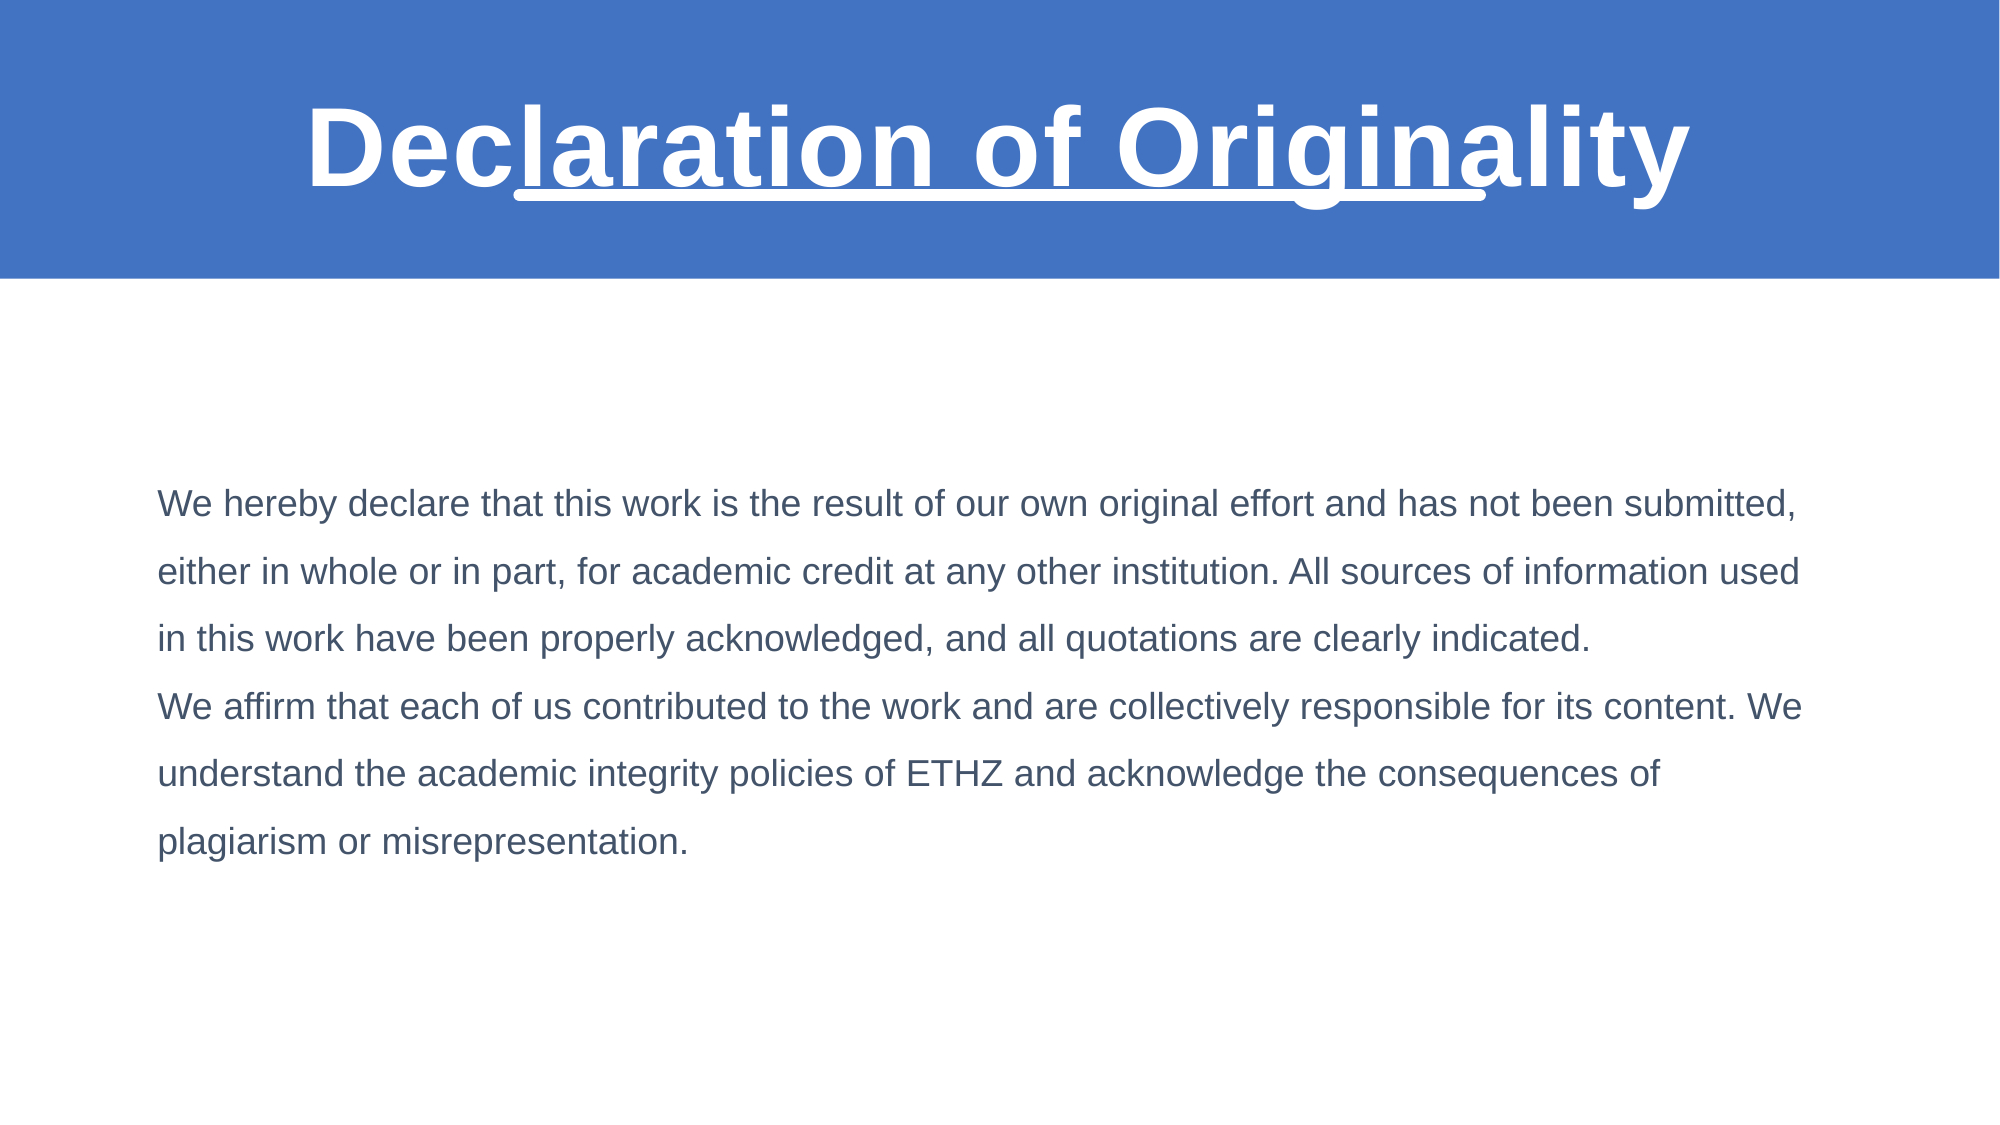

# Declaration of Originality
We hereby declare that this work is the result of our own original effort and has not been submitted, either in whole or in part, for academic credit at any other institution. All sources of information used in this work have been properly acknowledged, and all quotations are clearly indicated.
We affirm that each of us contributed to the work and are collectively responsible for its content. We understand the academic integrity policies of ETHZ and acknowledge the consequences of plagiarism or misrepresentation.